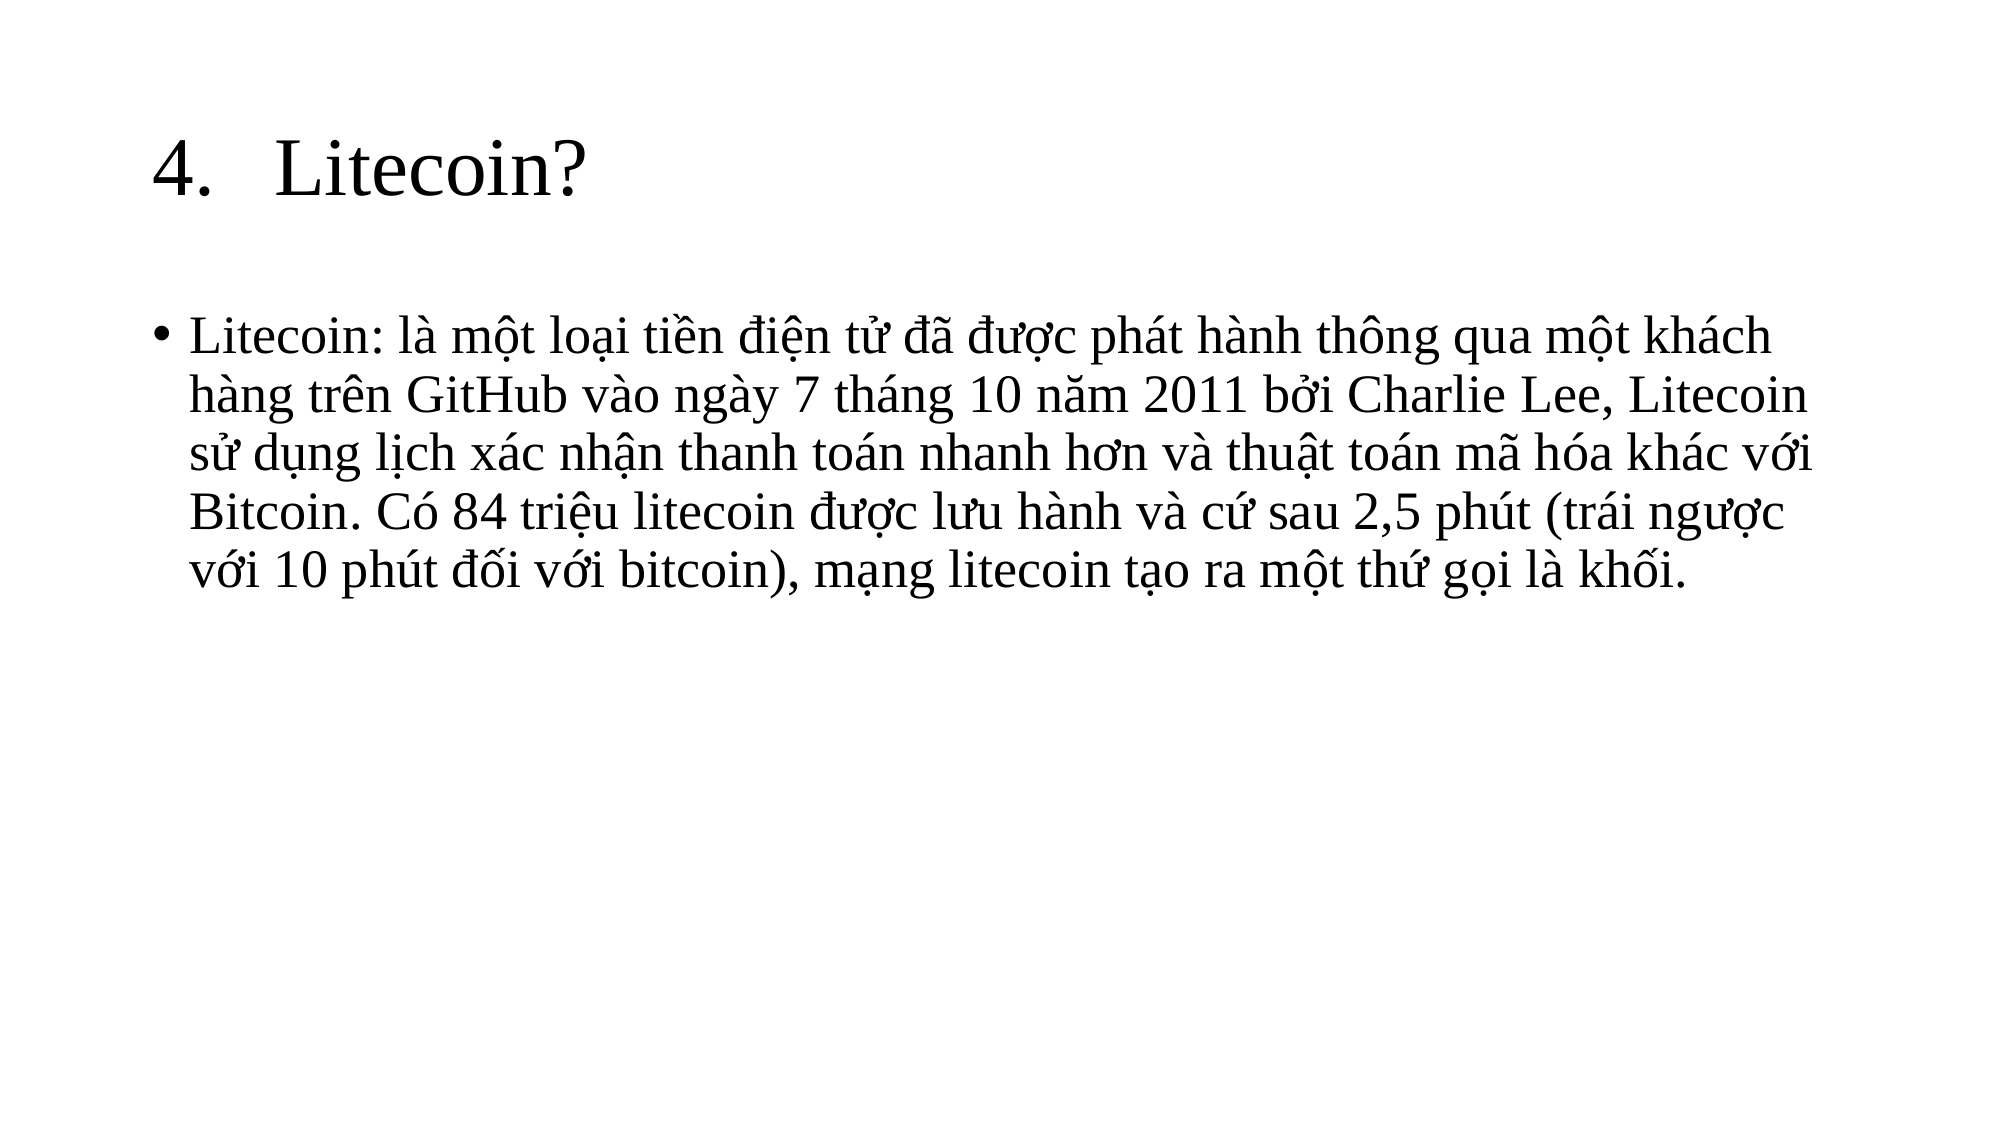

Litecoin?
Litecoin: là một loại tiền điện tử đã được phát hành thông qua một khách hàng trên GitHub vào ngày 7 tháng 10 năm 2011 bởi Charlie Lee, Litecoin sử dụng lịch xác nhận thanh toán nhanh hơn và thuật toán mã hóa khác với Bitcoin. Có 84 triệu litecoin được lưu hành và cứ sau 2,5 phút (trái ngược với 10 phút đối với bitcoin), mạng litecoin tạo ra một thứ gọi là khối.